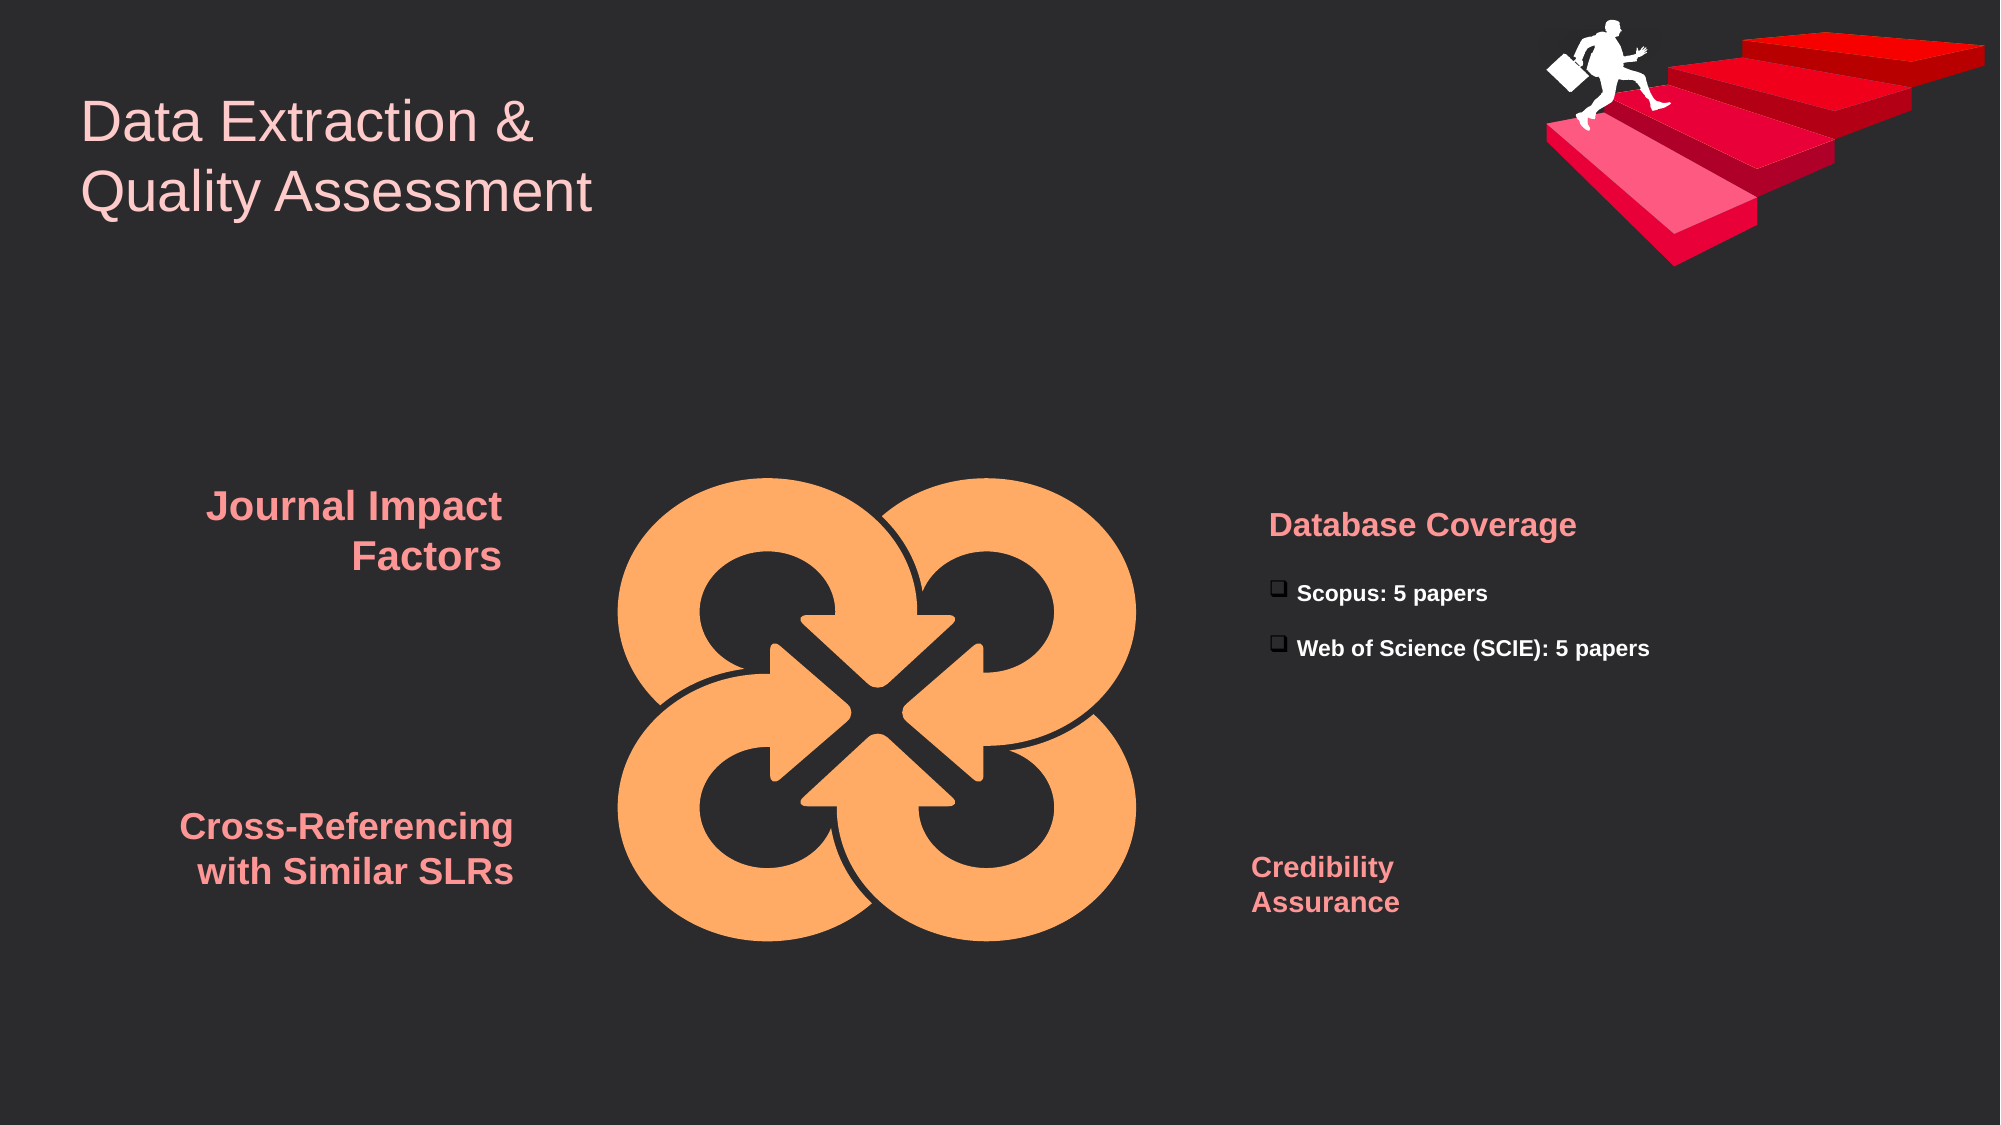

Data Extraction &
Quality Assessment
Journal Impact Factors

Database Coverage

Scopus: 5 papers

Web of Science (SCIE): 5 papers

Cross-Referencing with Similar SLRs
Credibility Assurance

STEP 02
STEP 03
STEP 04
STEP 01